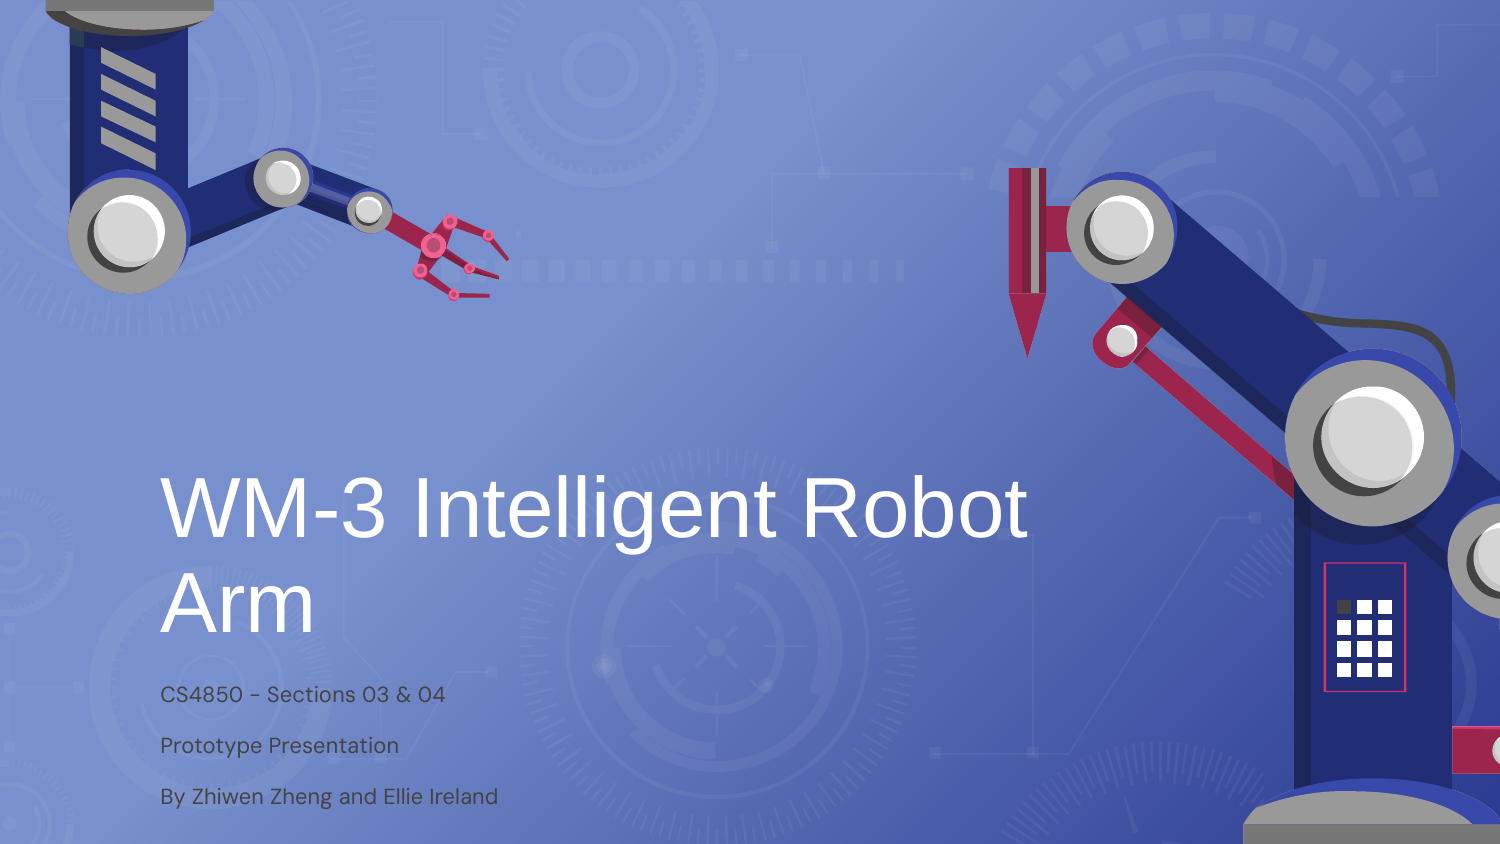

# WM-3 Intelligent Robot Arm
CS4850 - Sections 03 & 04
Prototype Presentation
By Zhiwen Zheng and Ellie Ireland